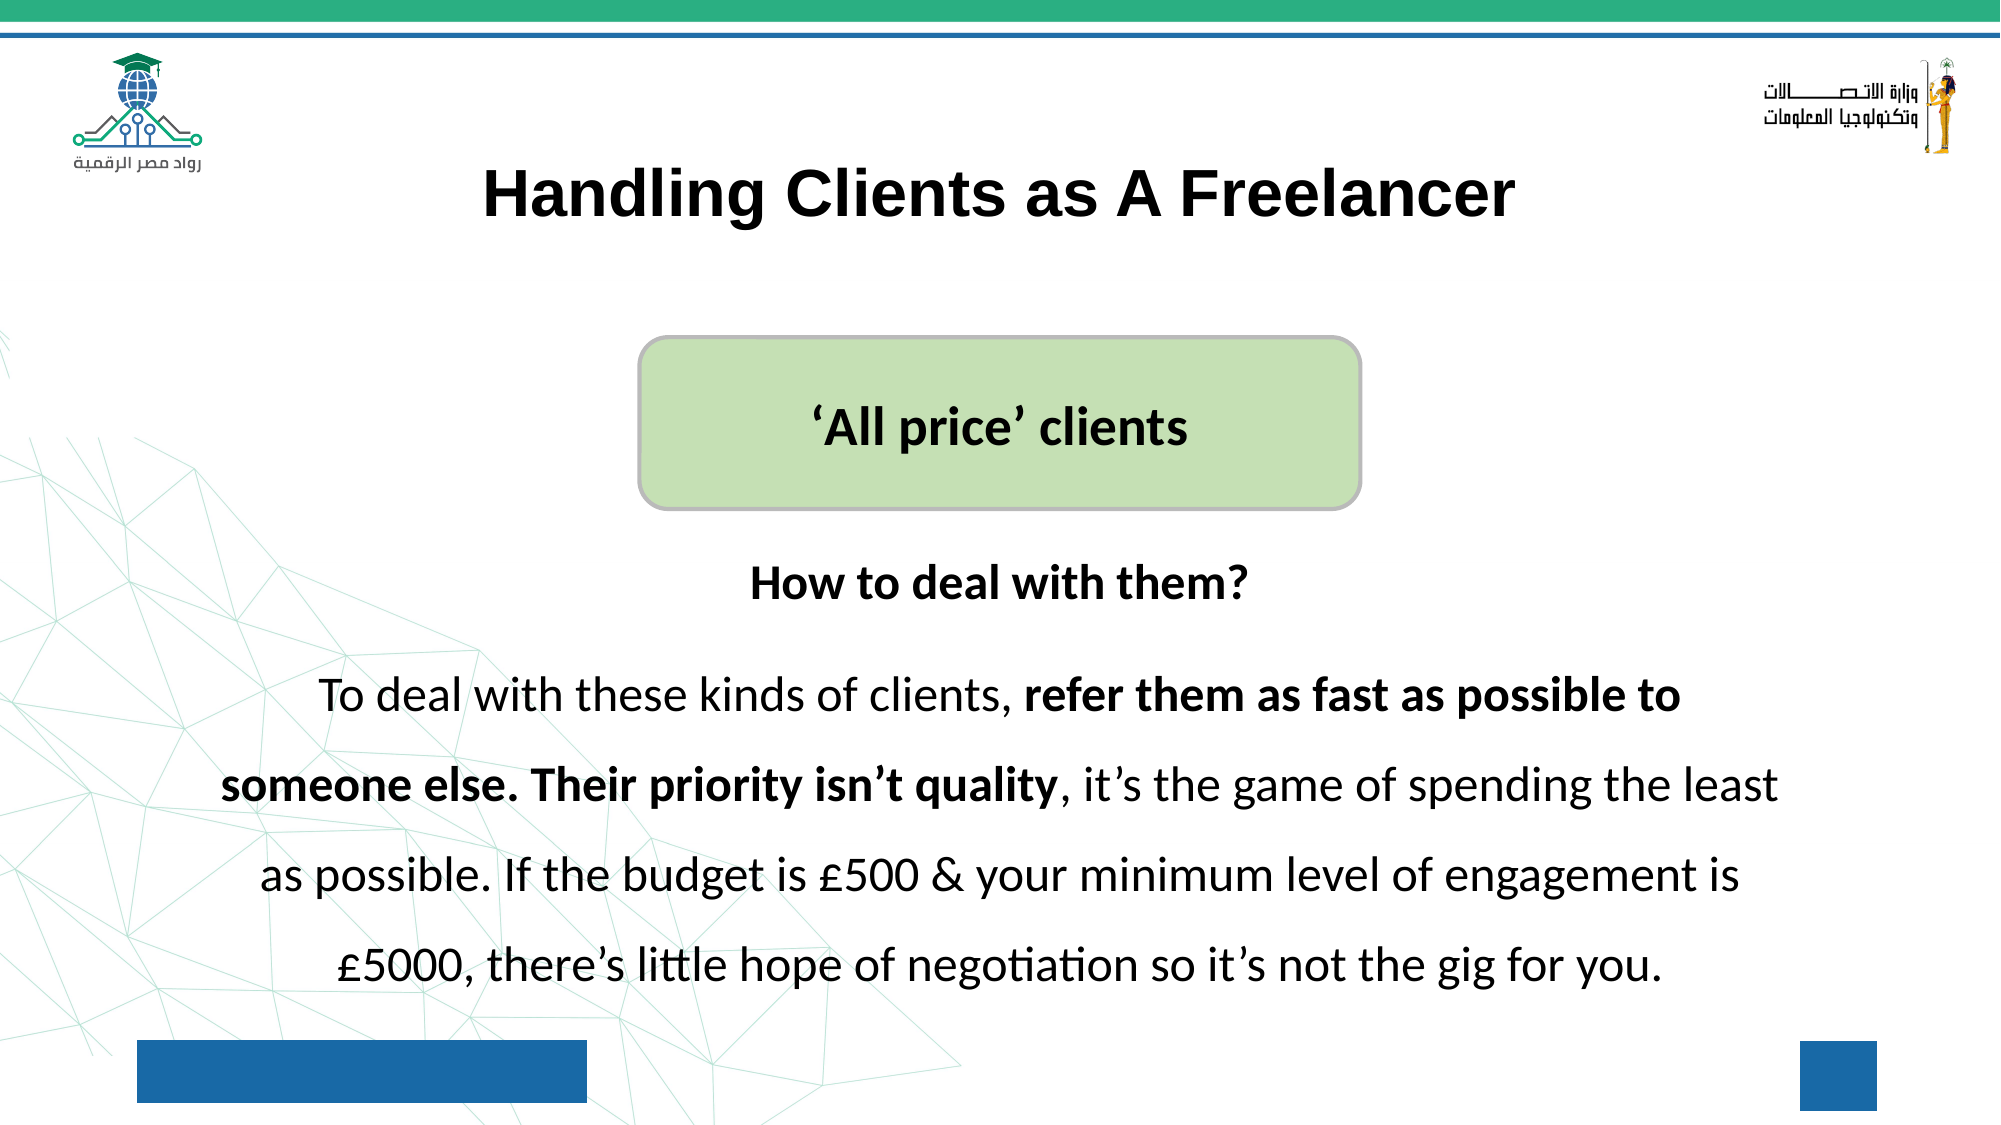

# Handling Clients as A Freelancer
‘All price’ clients
How to deal with them?
To deal with these kinds of clients, refer them as fast as possible to someone else. Their priority isn’t quality, it’s the game of spending the least as possible. If the budget is £500 & your minimum level of engagement is £5000, there’s little hope of negotiation so it’s not the gig for you.